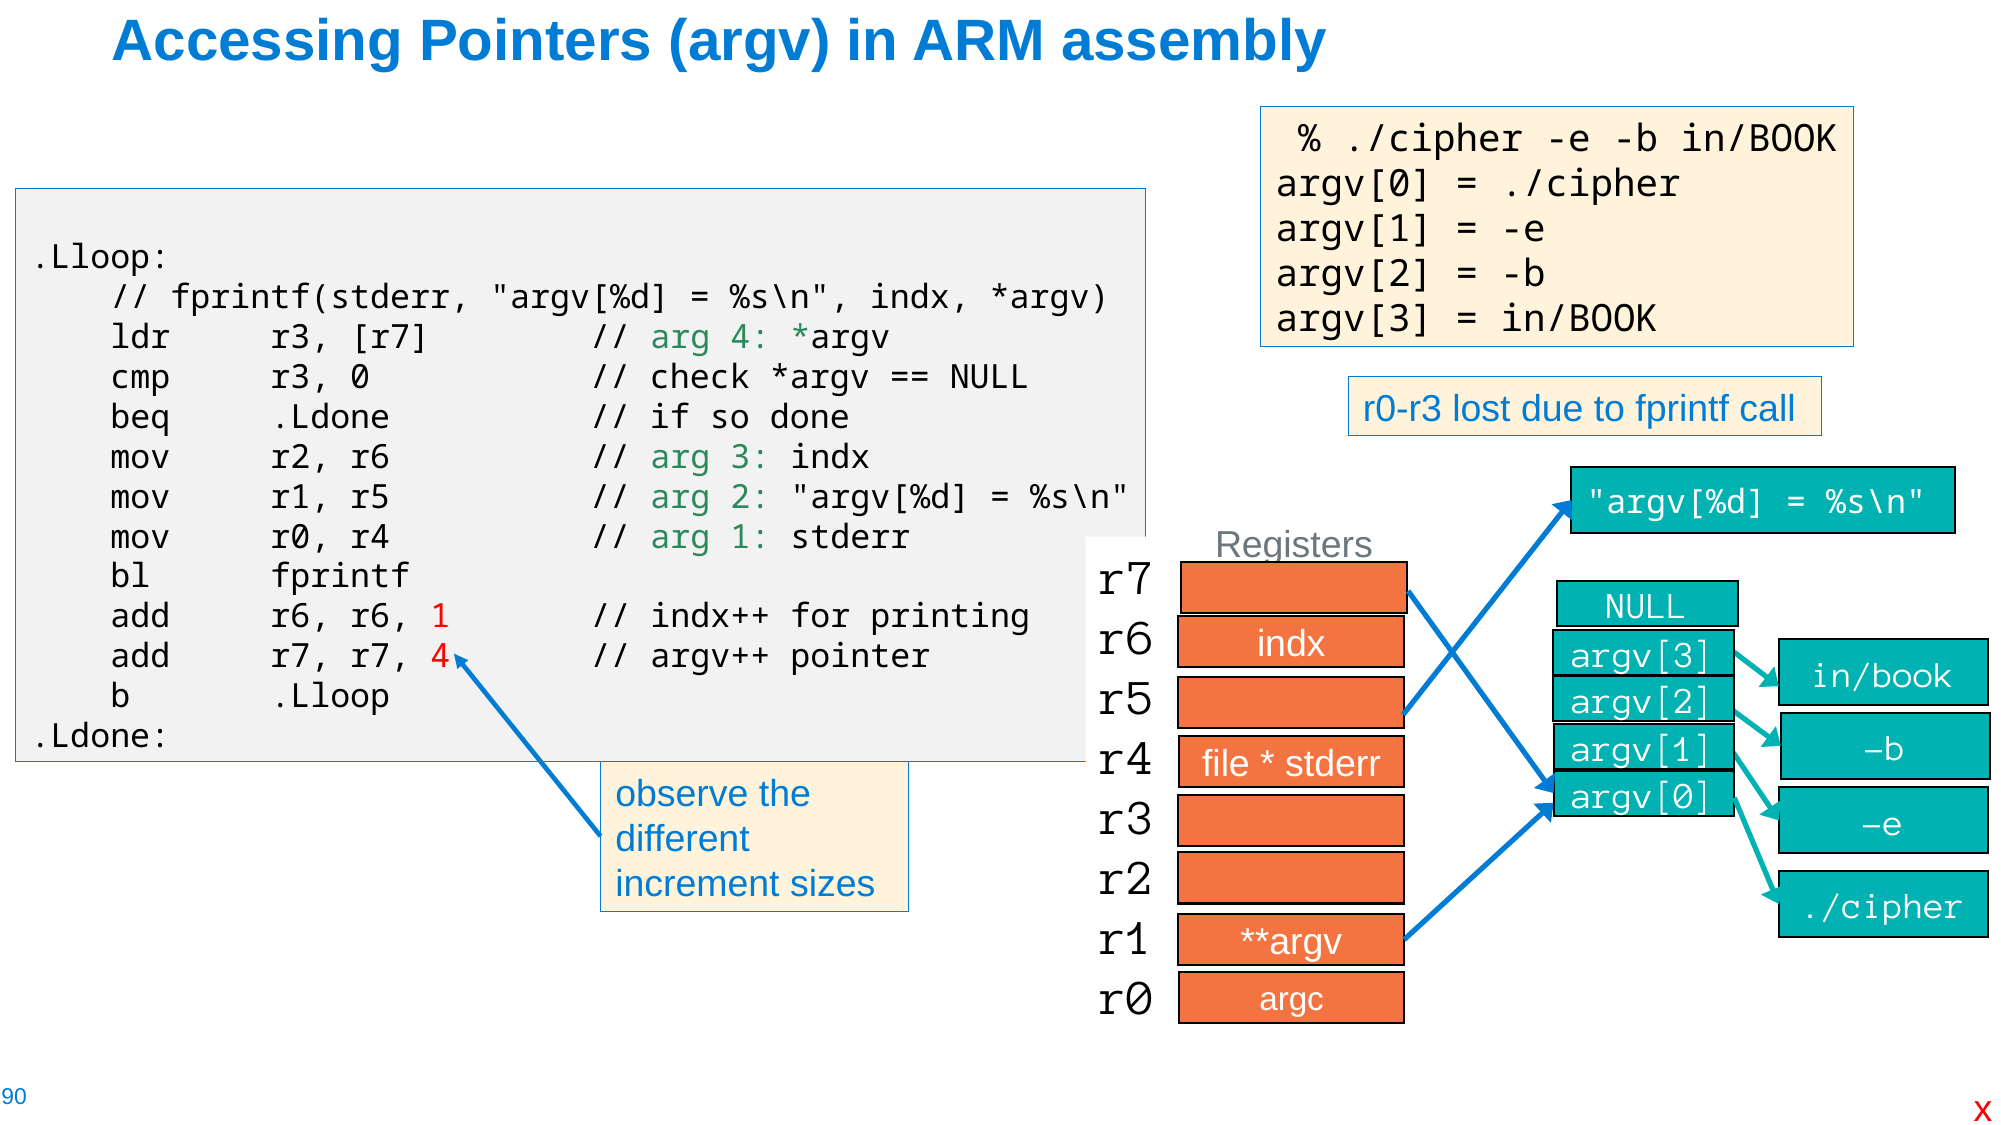

# Accessing Pointers (argv) in ARM assembly
 % ./cipher -e -b in/BOOK
argv[0] = ./cipher
argv[1] = -e
argv[2] = -b
argv[3] = in/BOOK

.Lloop:
    // fprintf(stderr, "argv[%d] = %s\n", indx, *argv)
    ldr     r3, [r7]        // arg 4: *argv
    cmp     r3, 0           // check *argv == NULL
    beq     .Ldone          // if so done
    mov     r2, r6          // arg 3: indx
    mov     r1, r5          // arg 2: "argv[%d] = %s\n"
    mov     r0, r4          // arg 1: stderr
    bl      fprintf
    add     r6, r6, 1       // indx++ for printing
    add     r7, r7, 4       // argv++ pointer
    b       .Lloop
.Ldone:
r0-r3 lost due to fprintf call
"argv[%d] = %s\n"
Registers
r7
r6
r5
r4
r3
r2
r1
r0

NULL
indx
argv[3]
in/book
observe the different increment sizes
argv[2]

-b
argv[1]
file * stderr
argv[0]
-e

./cipher
**argv
argc
x